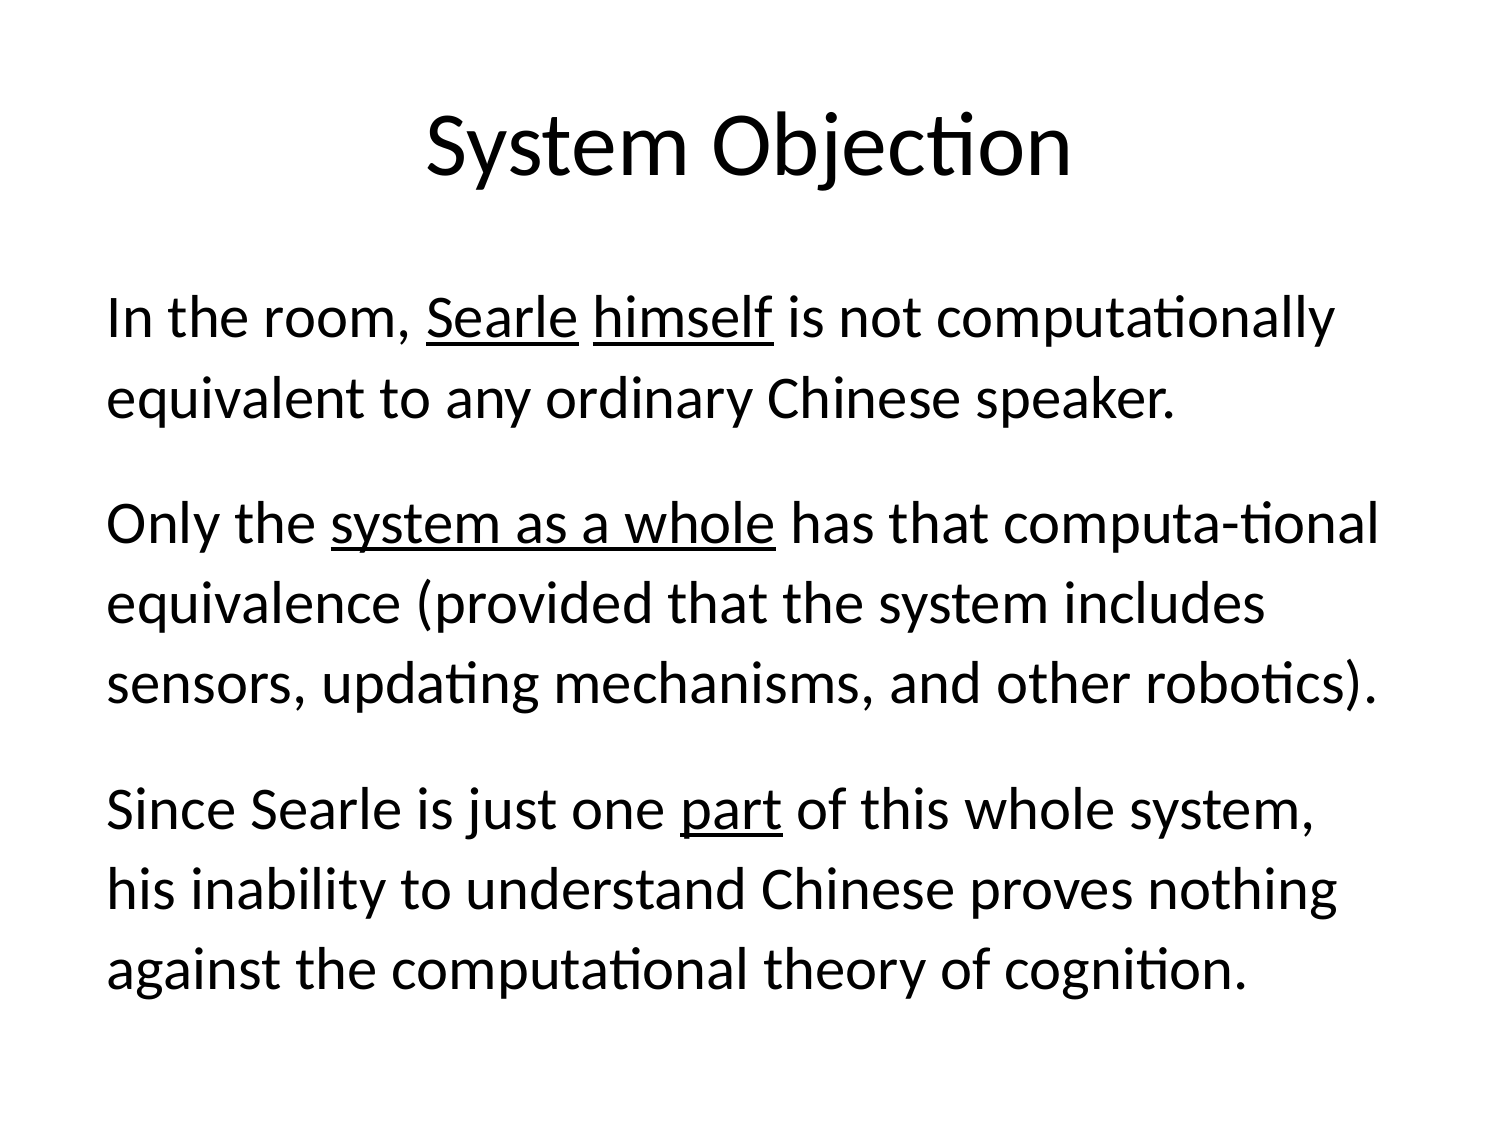

# System Objection
In the room, Searle himself is not computationally equivalent to any ordinary Chinese speaker.
Only the system as a whole has that computa-tional equivalence (provided that the system includes sensors, updating mechanisms, and other robotics).
Since Searle is just one part of this whole system, his inability to understand Chinese proves nothing against the computational theory of cognition.